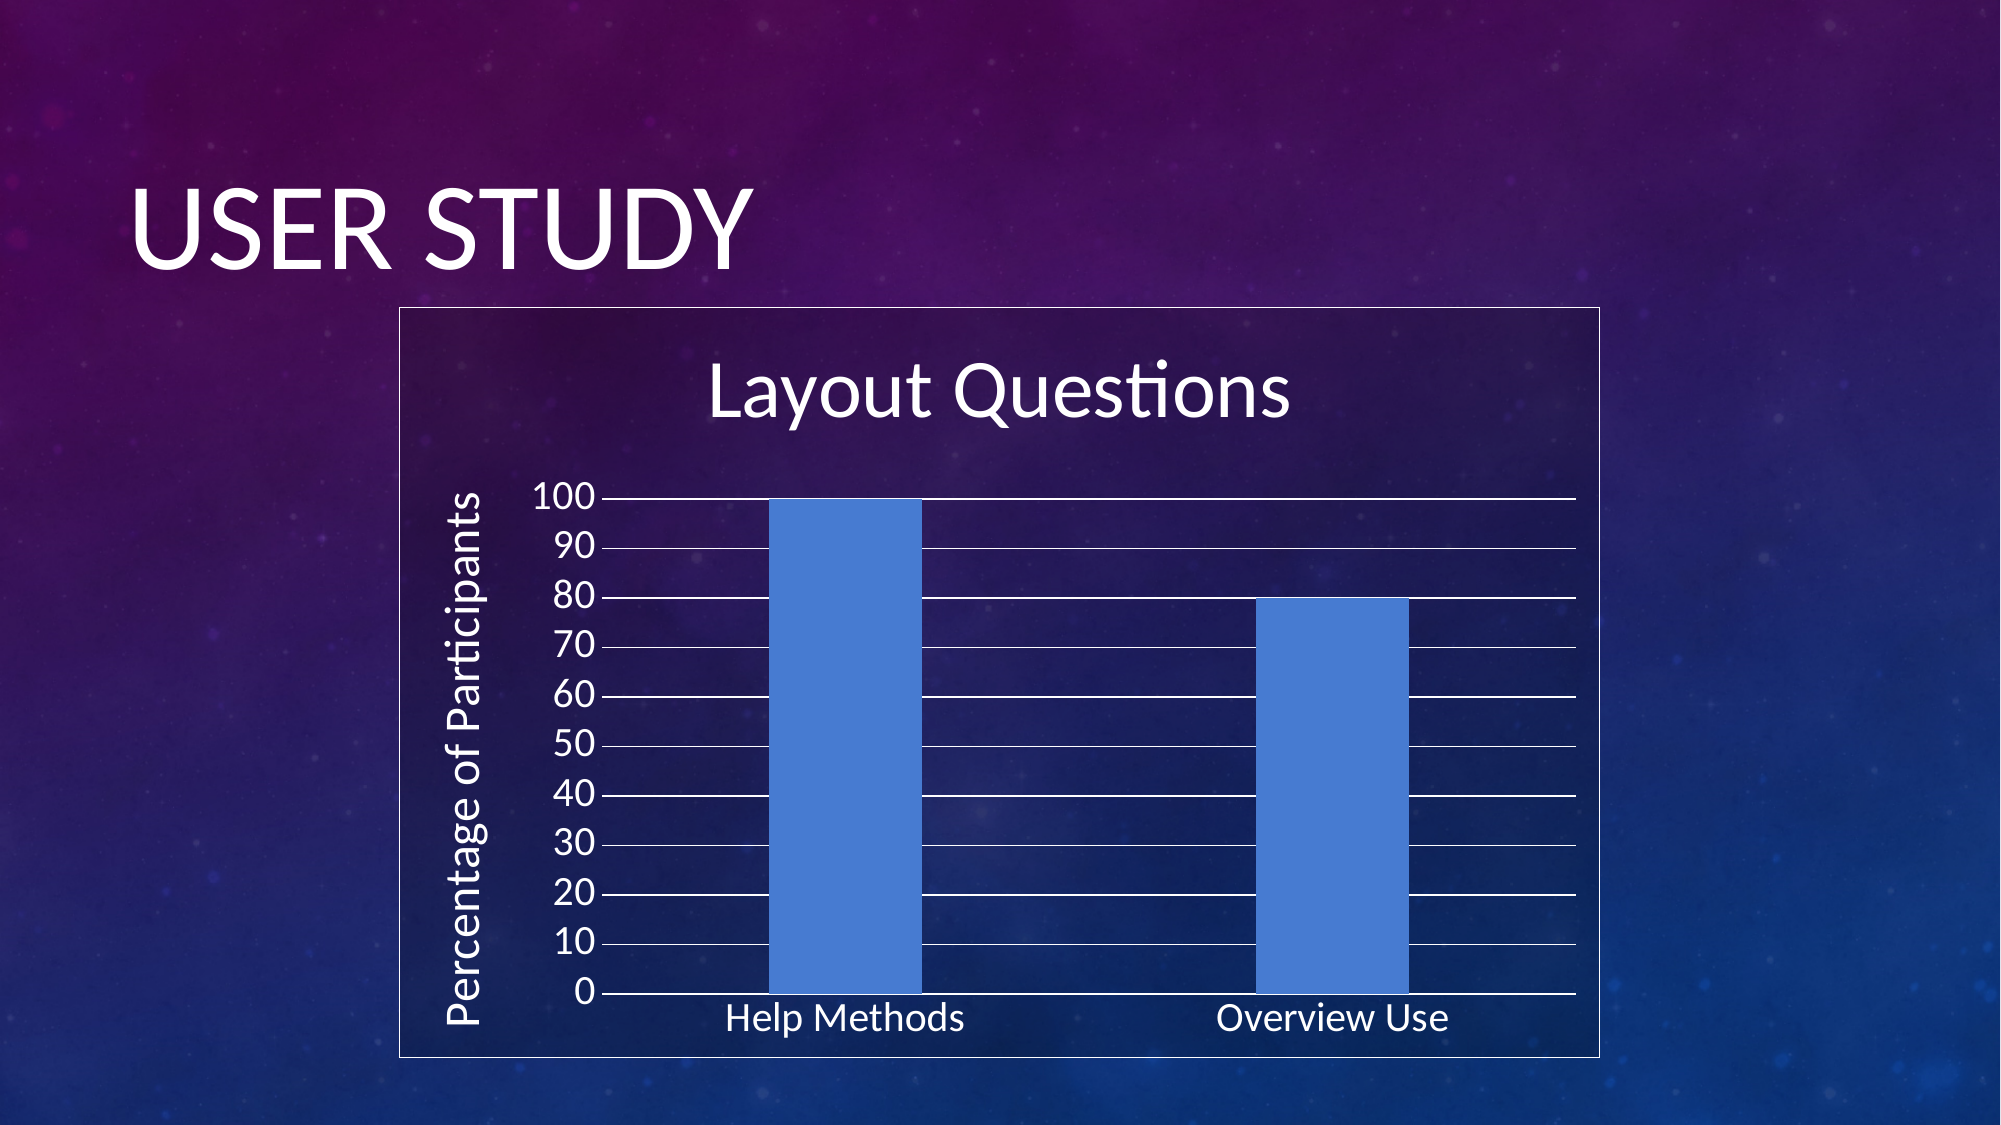

# User study

### Chart: Layout Questions

| Category |  |
|---|---|
| Help Methods | 100.0 |
| Overview Use | 80.0 |